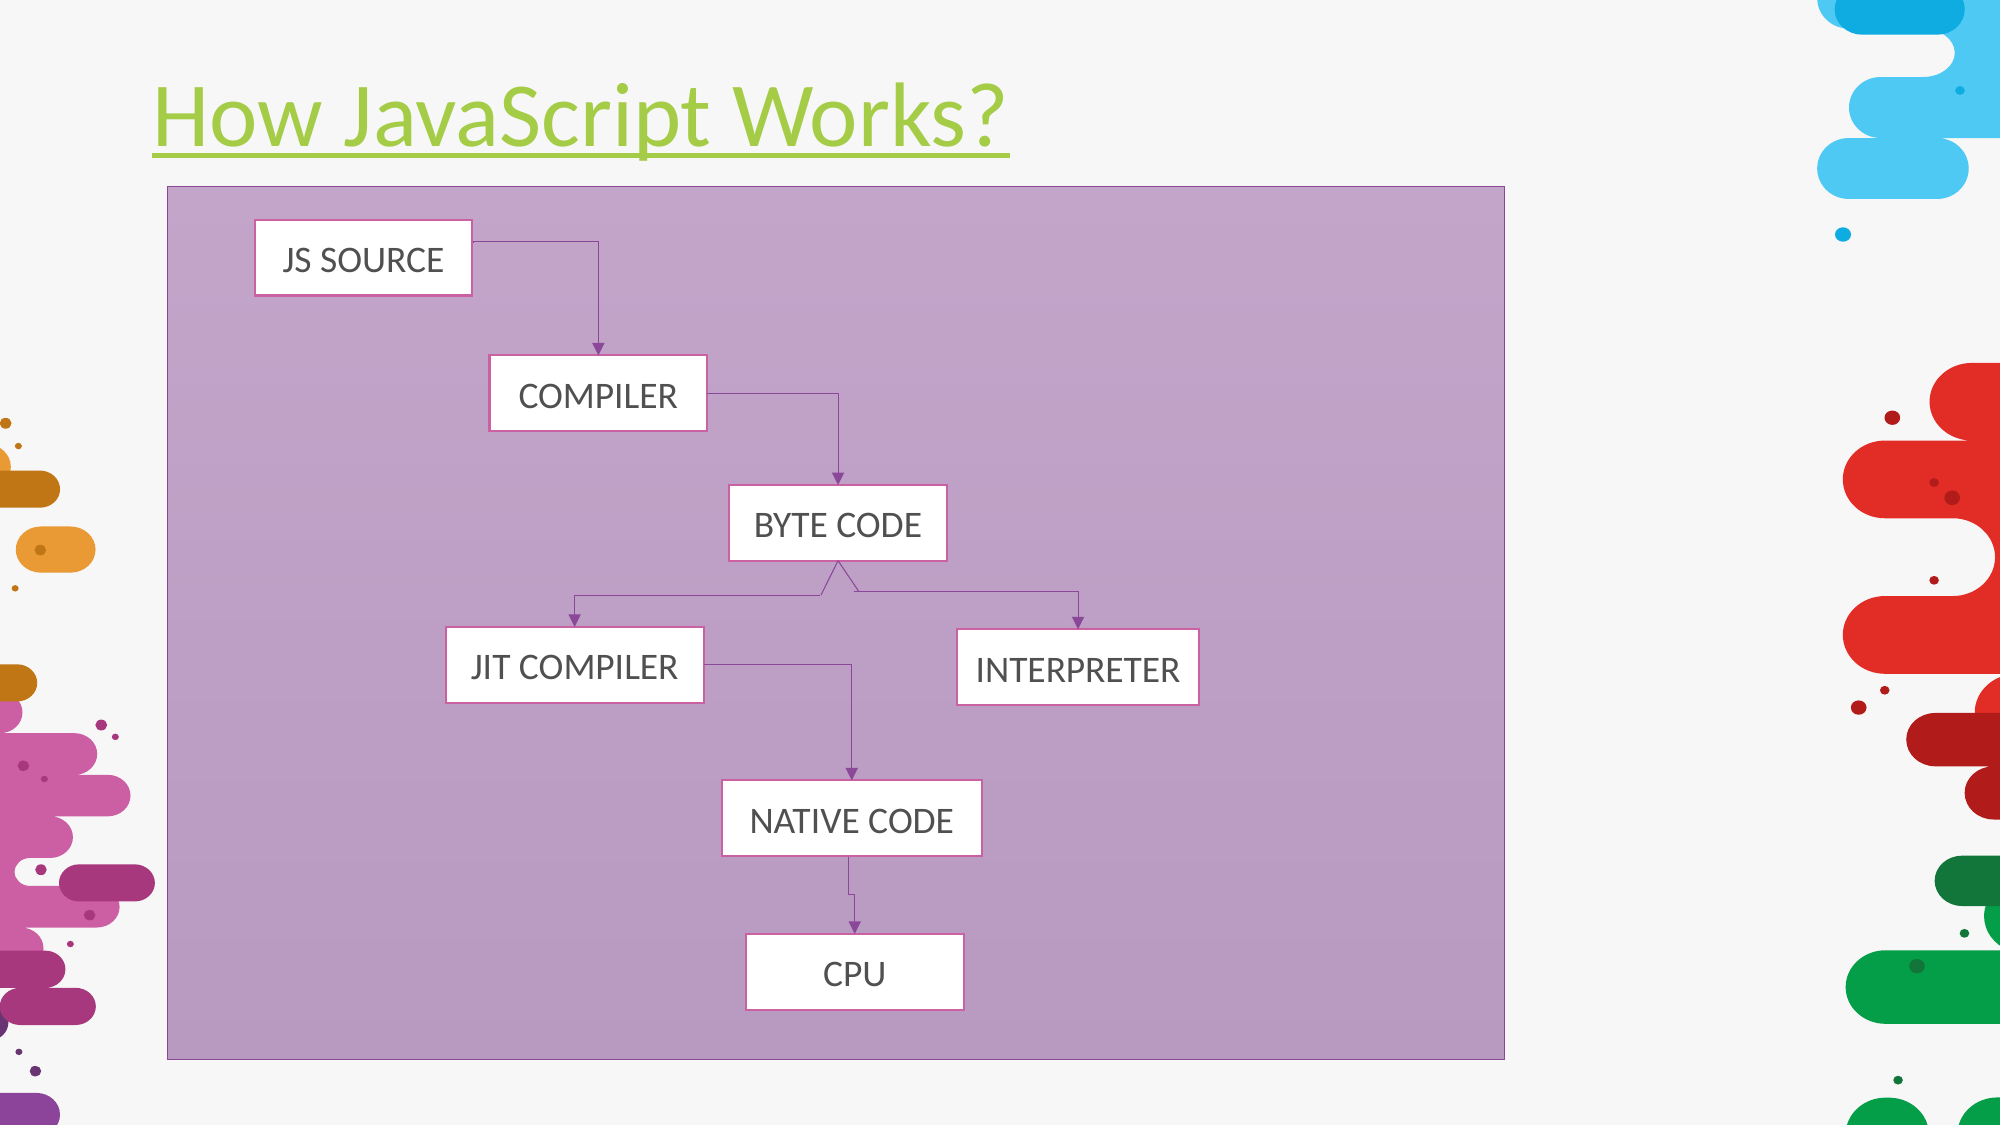

# How JavaScript Works?

JS SOURCE
COMPILER
BYTE CODE
JIT COMPILER
INTERPRETER
NATIVE CODE
CPU